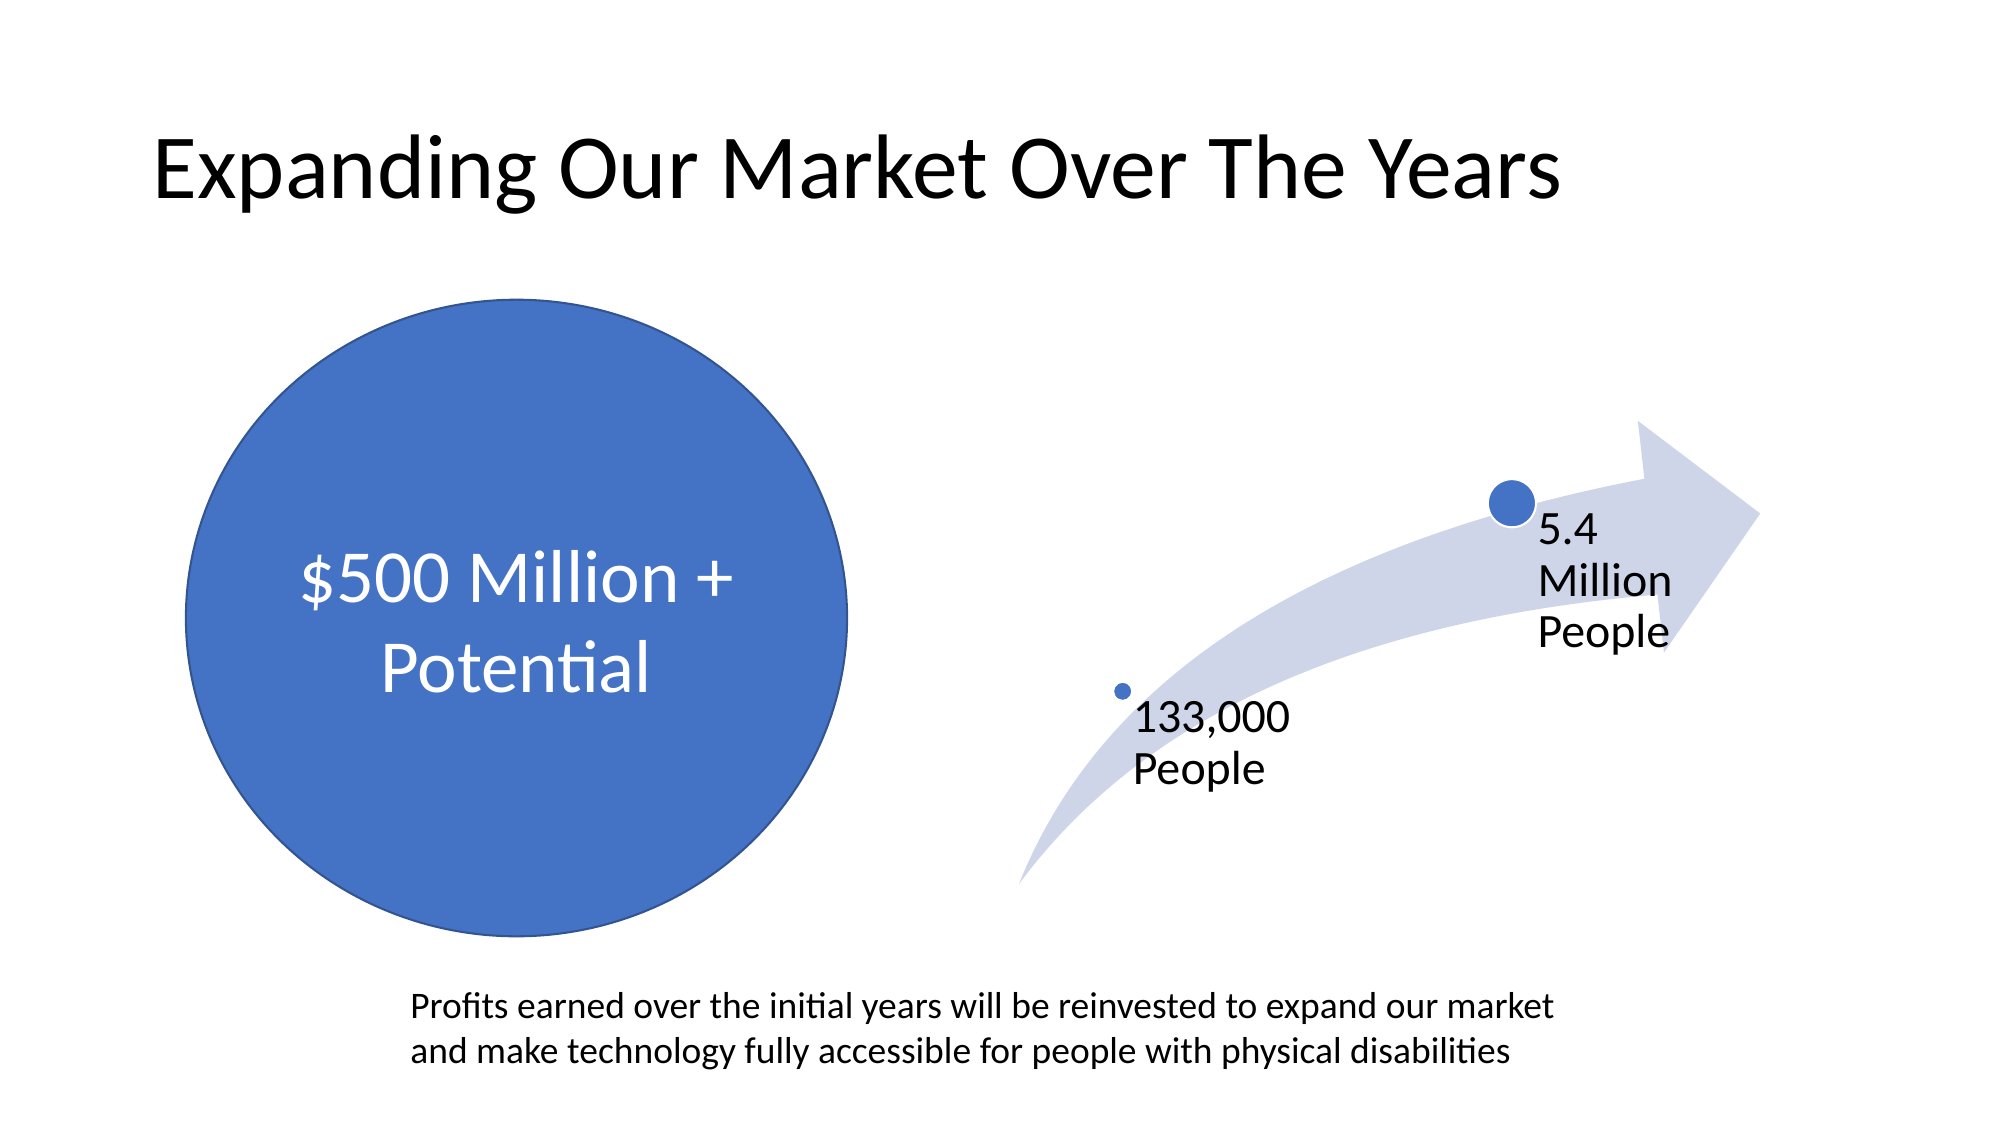

# Expanding Our Market Over The Years
$500 Million + Potential
133,000 People

5.4 Million People
Profits earned over the initial years will be reinvested to expand our market and make technology fully accessible for people with physical disabilities